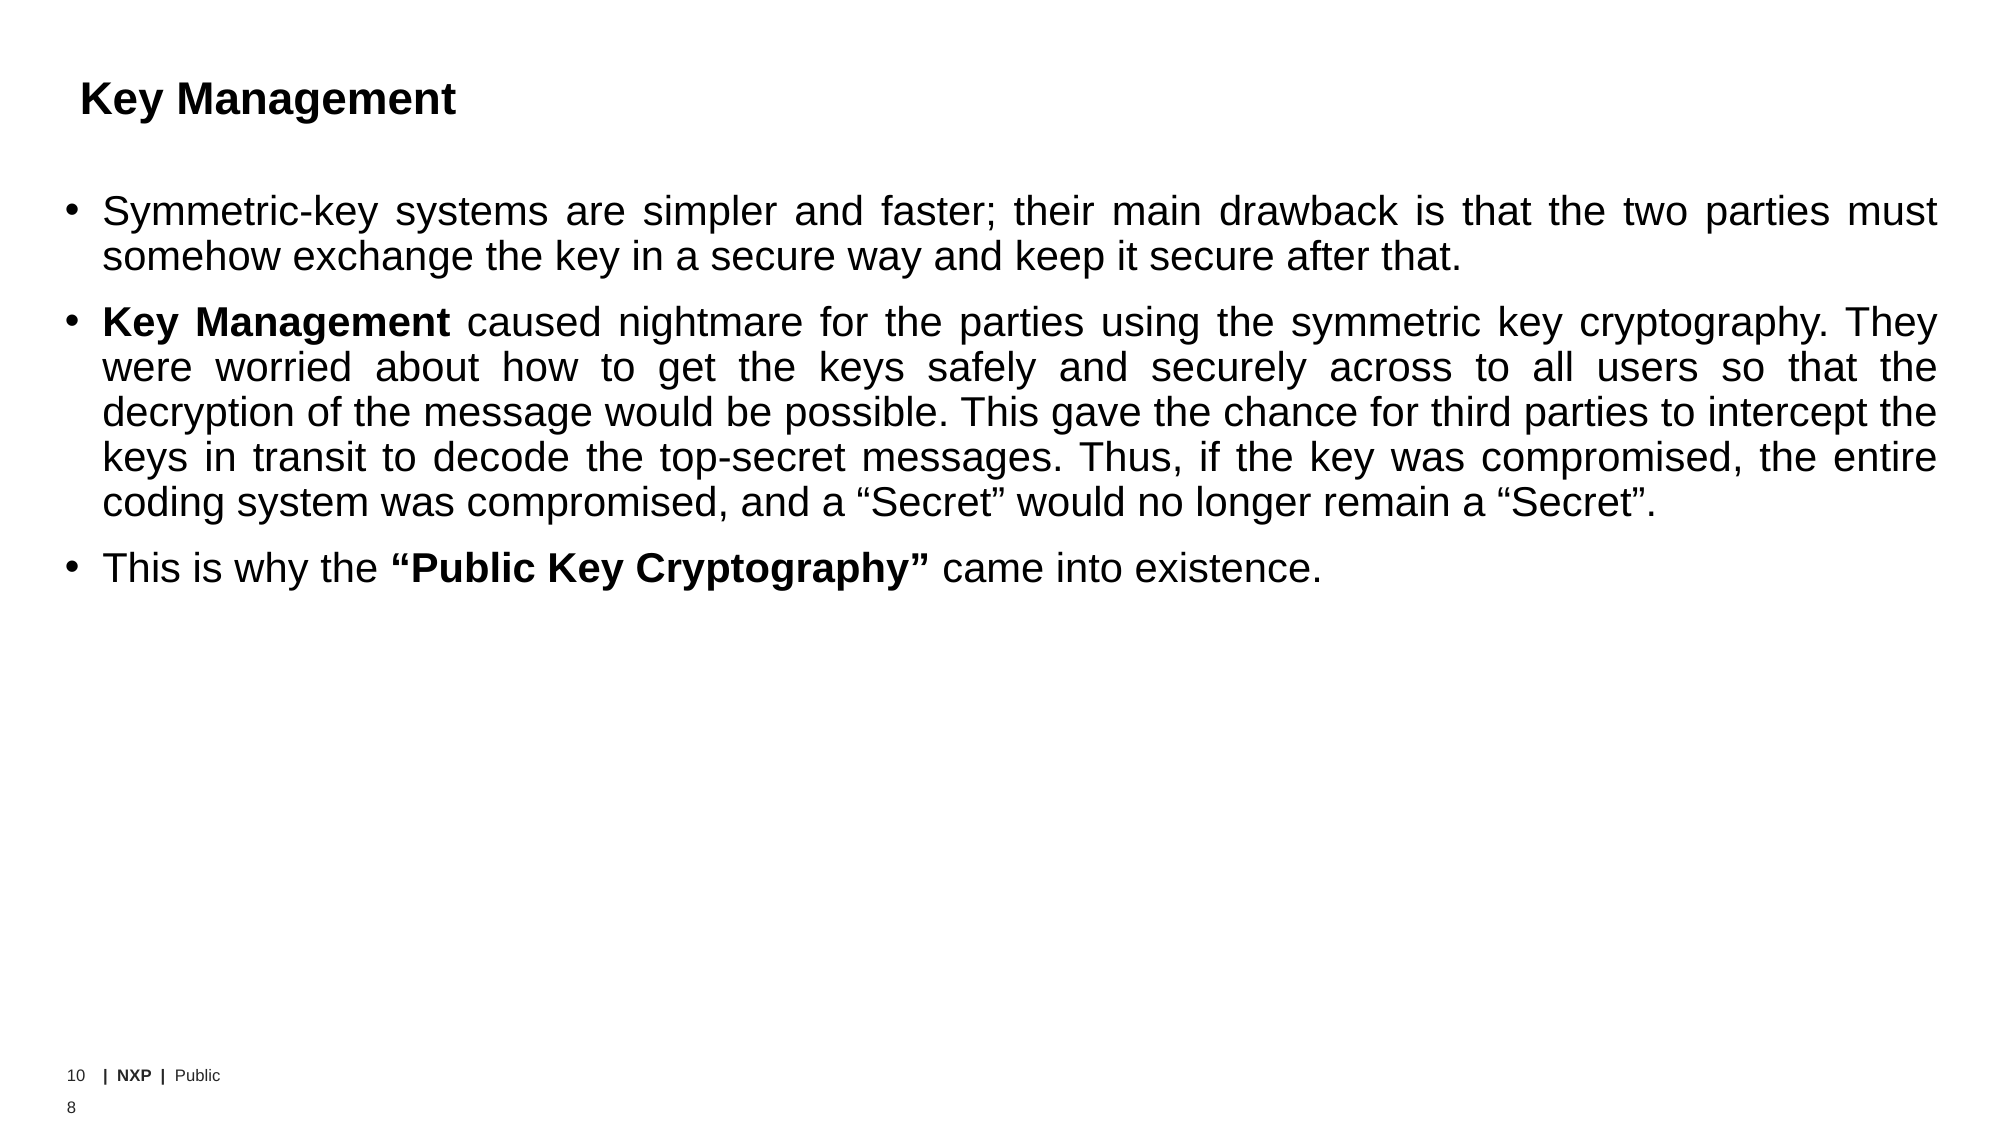

# Key Management
Symmetric-key systems are simpler and faster; their main drawback is that the two parties must somehow exchange the key in a secure way and keep it secure after that.
Key Management caused nightmare for the parties using the symmetric key cryptography. They were worried about how to get the keys safely and securely across to all users so that the decryption of the message would be possible. This gave the chance for third parties to intercept the keys in transit to decode the top-secret messages. Thus, if the key was compromised, the entire coding system was compromised, and a “Secret” would no longer remain a “Secret”.
This is why the “Public Key Cryptography” came into existence.